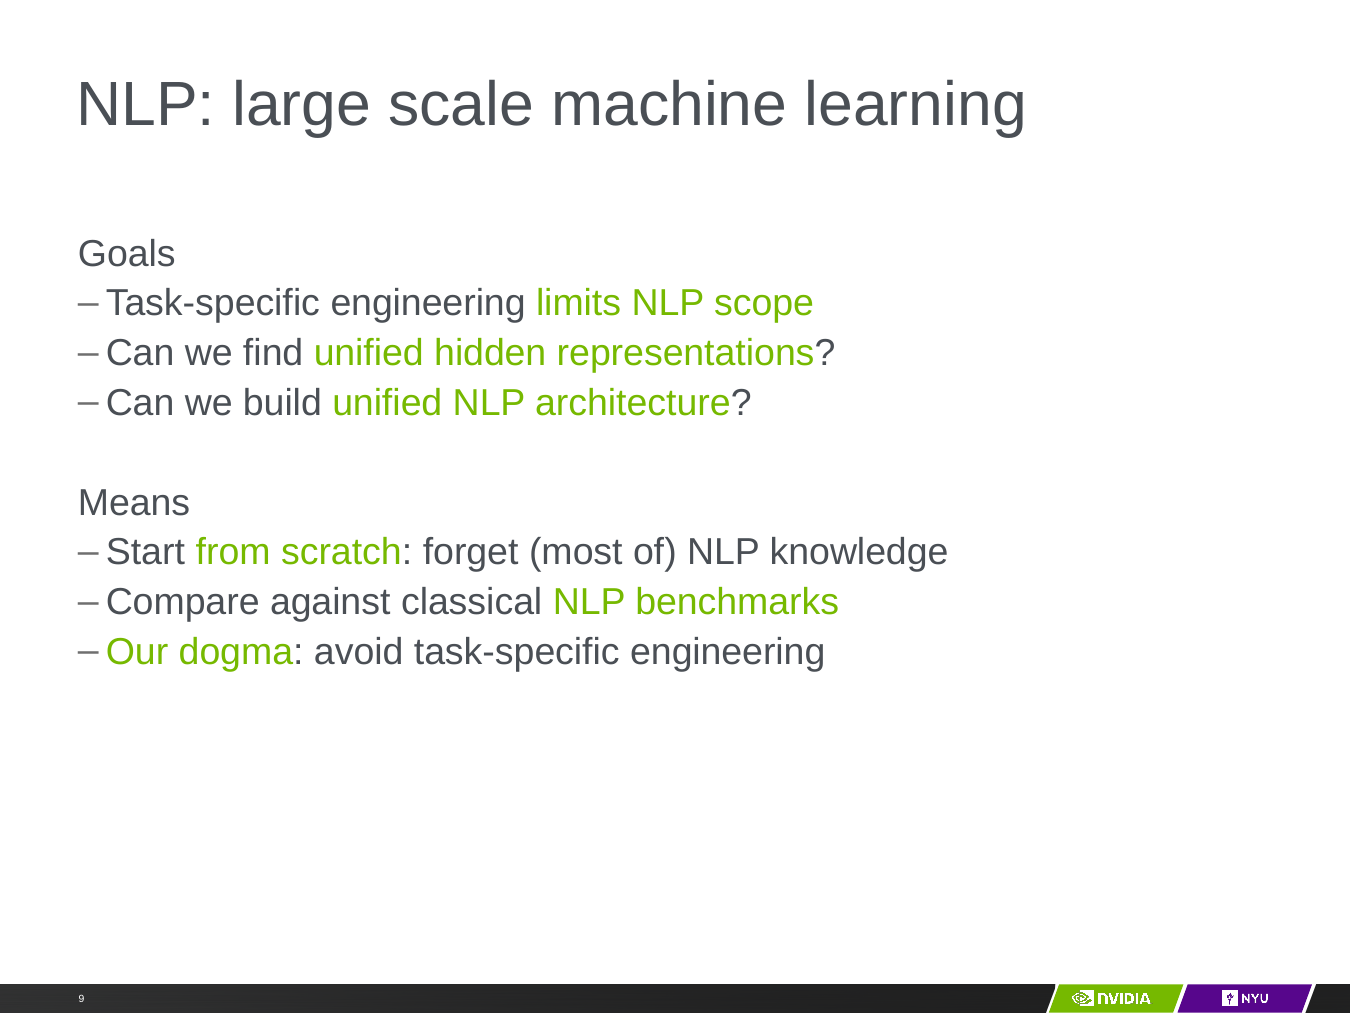

# NLP: large scale machine learning
Goals
Task-specific engineering limits NLP scope
Can we find unified hidden representations?
Can we build unified NLP architecture?

Means
Start from scratch: forget (most of) NLP knowledge
Compare against classical NLP benchmarks
Our dogma: avoid task-specific engineering